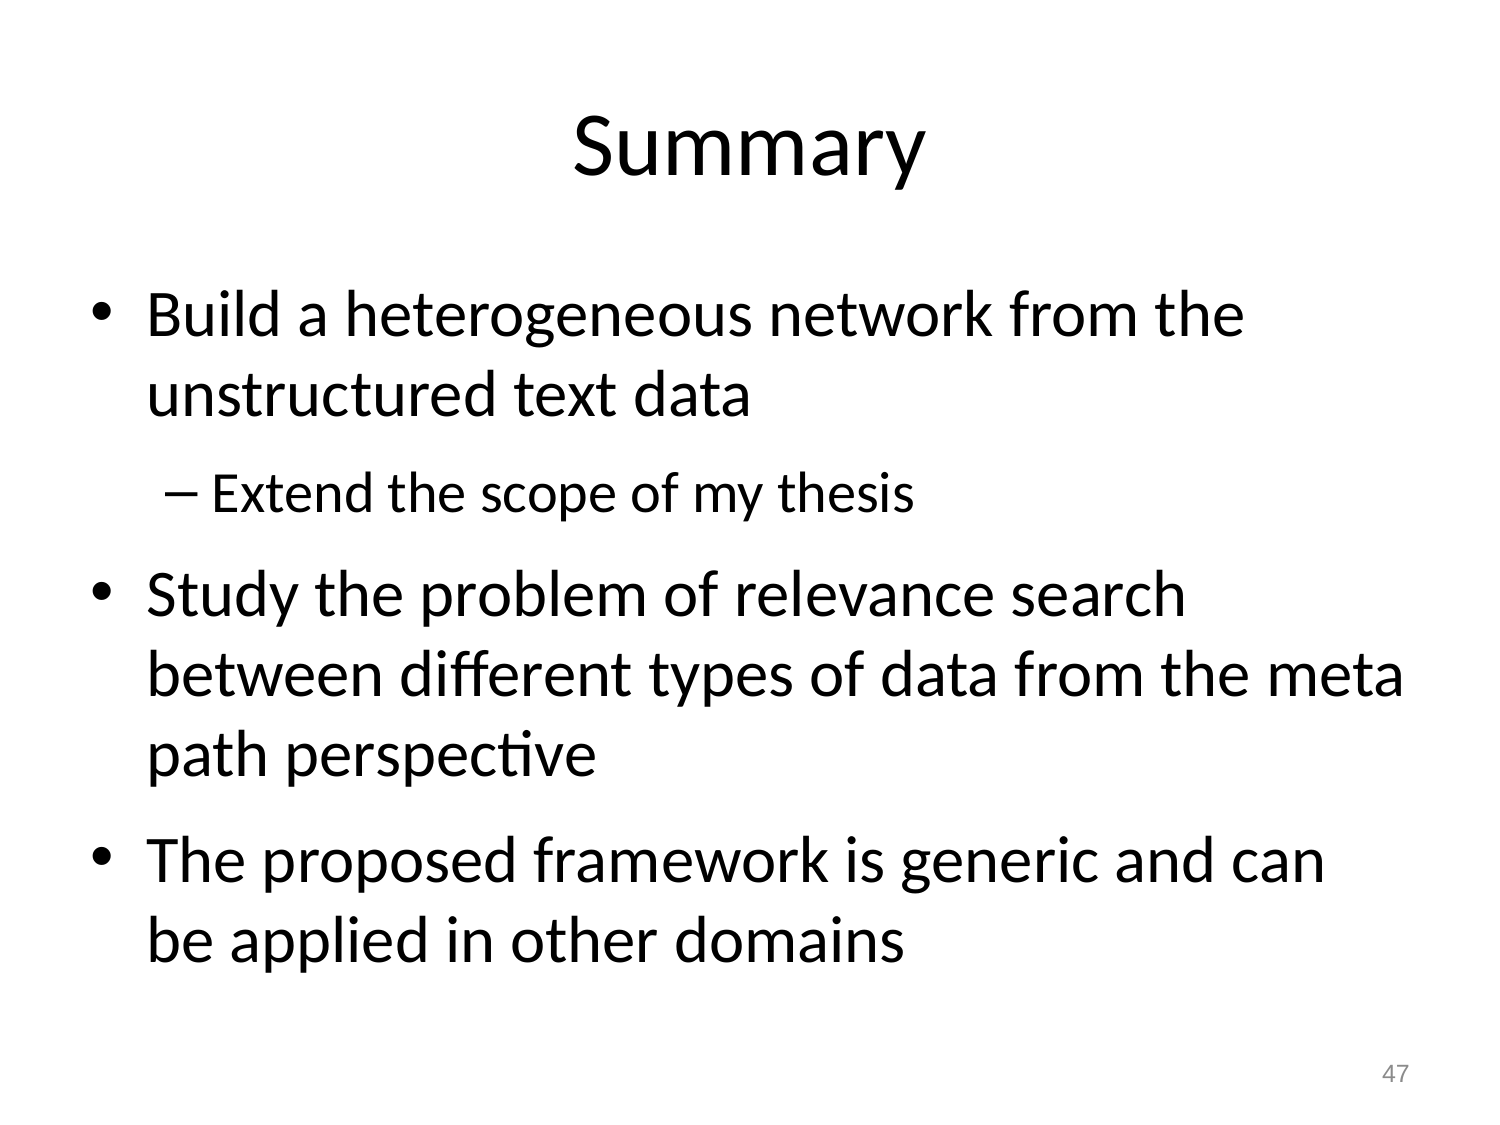

# Summary
Build a heterogeneous network from the unstructured text data
Extend the scope of my thesis
Study the problem of relevance search between different types of data from the meta path perspective
The proposed framework is generic and can be applied in other domains
47